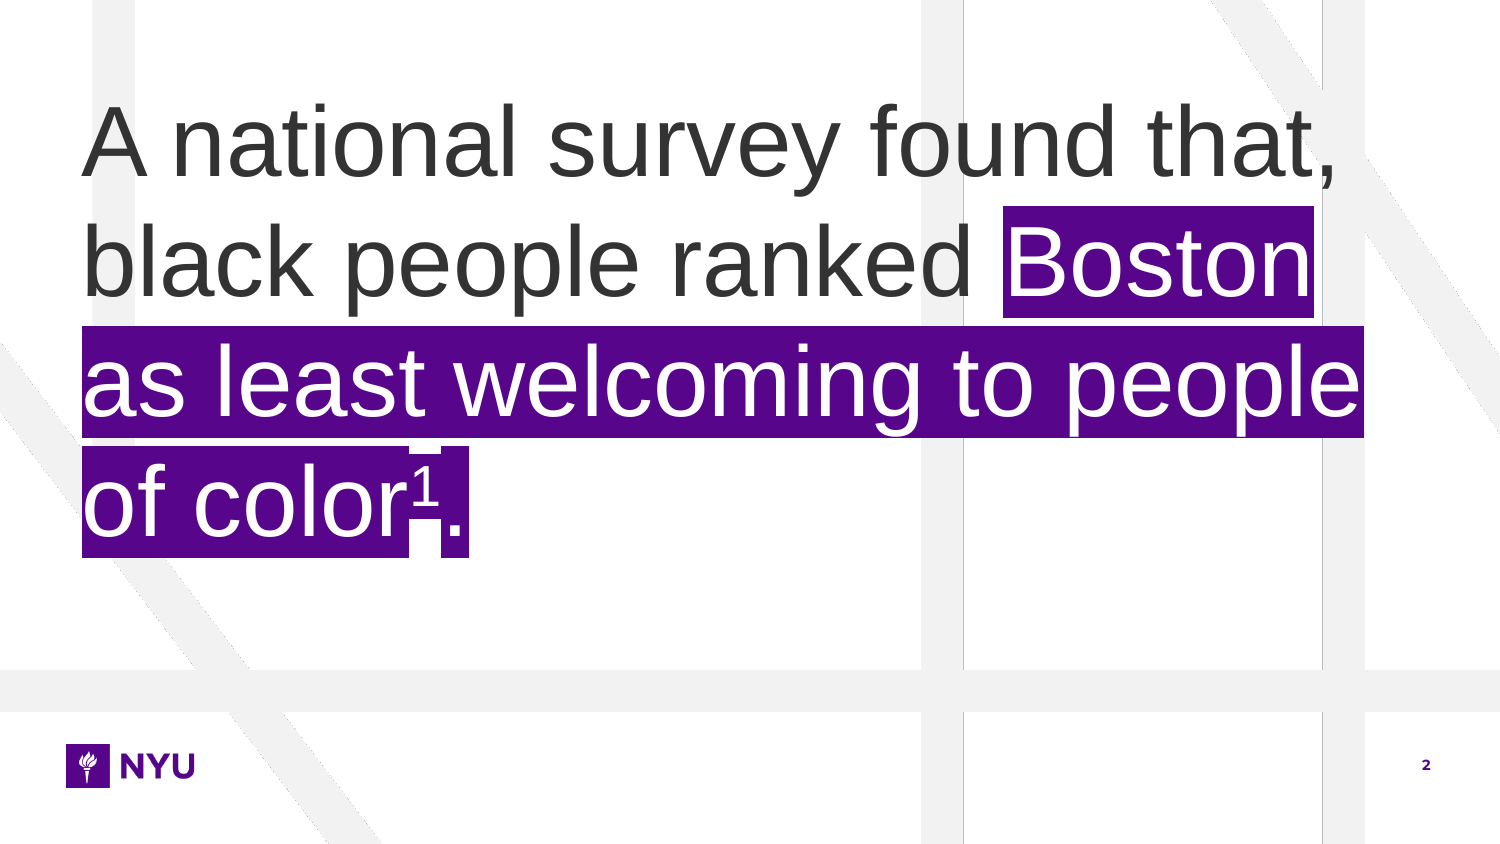

# A national survey found that, black people ranked Boston as least welcoming to people of color1.